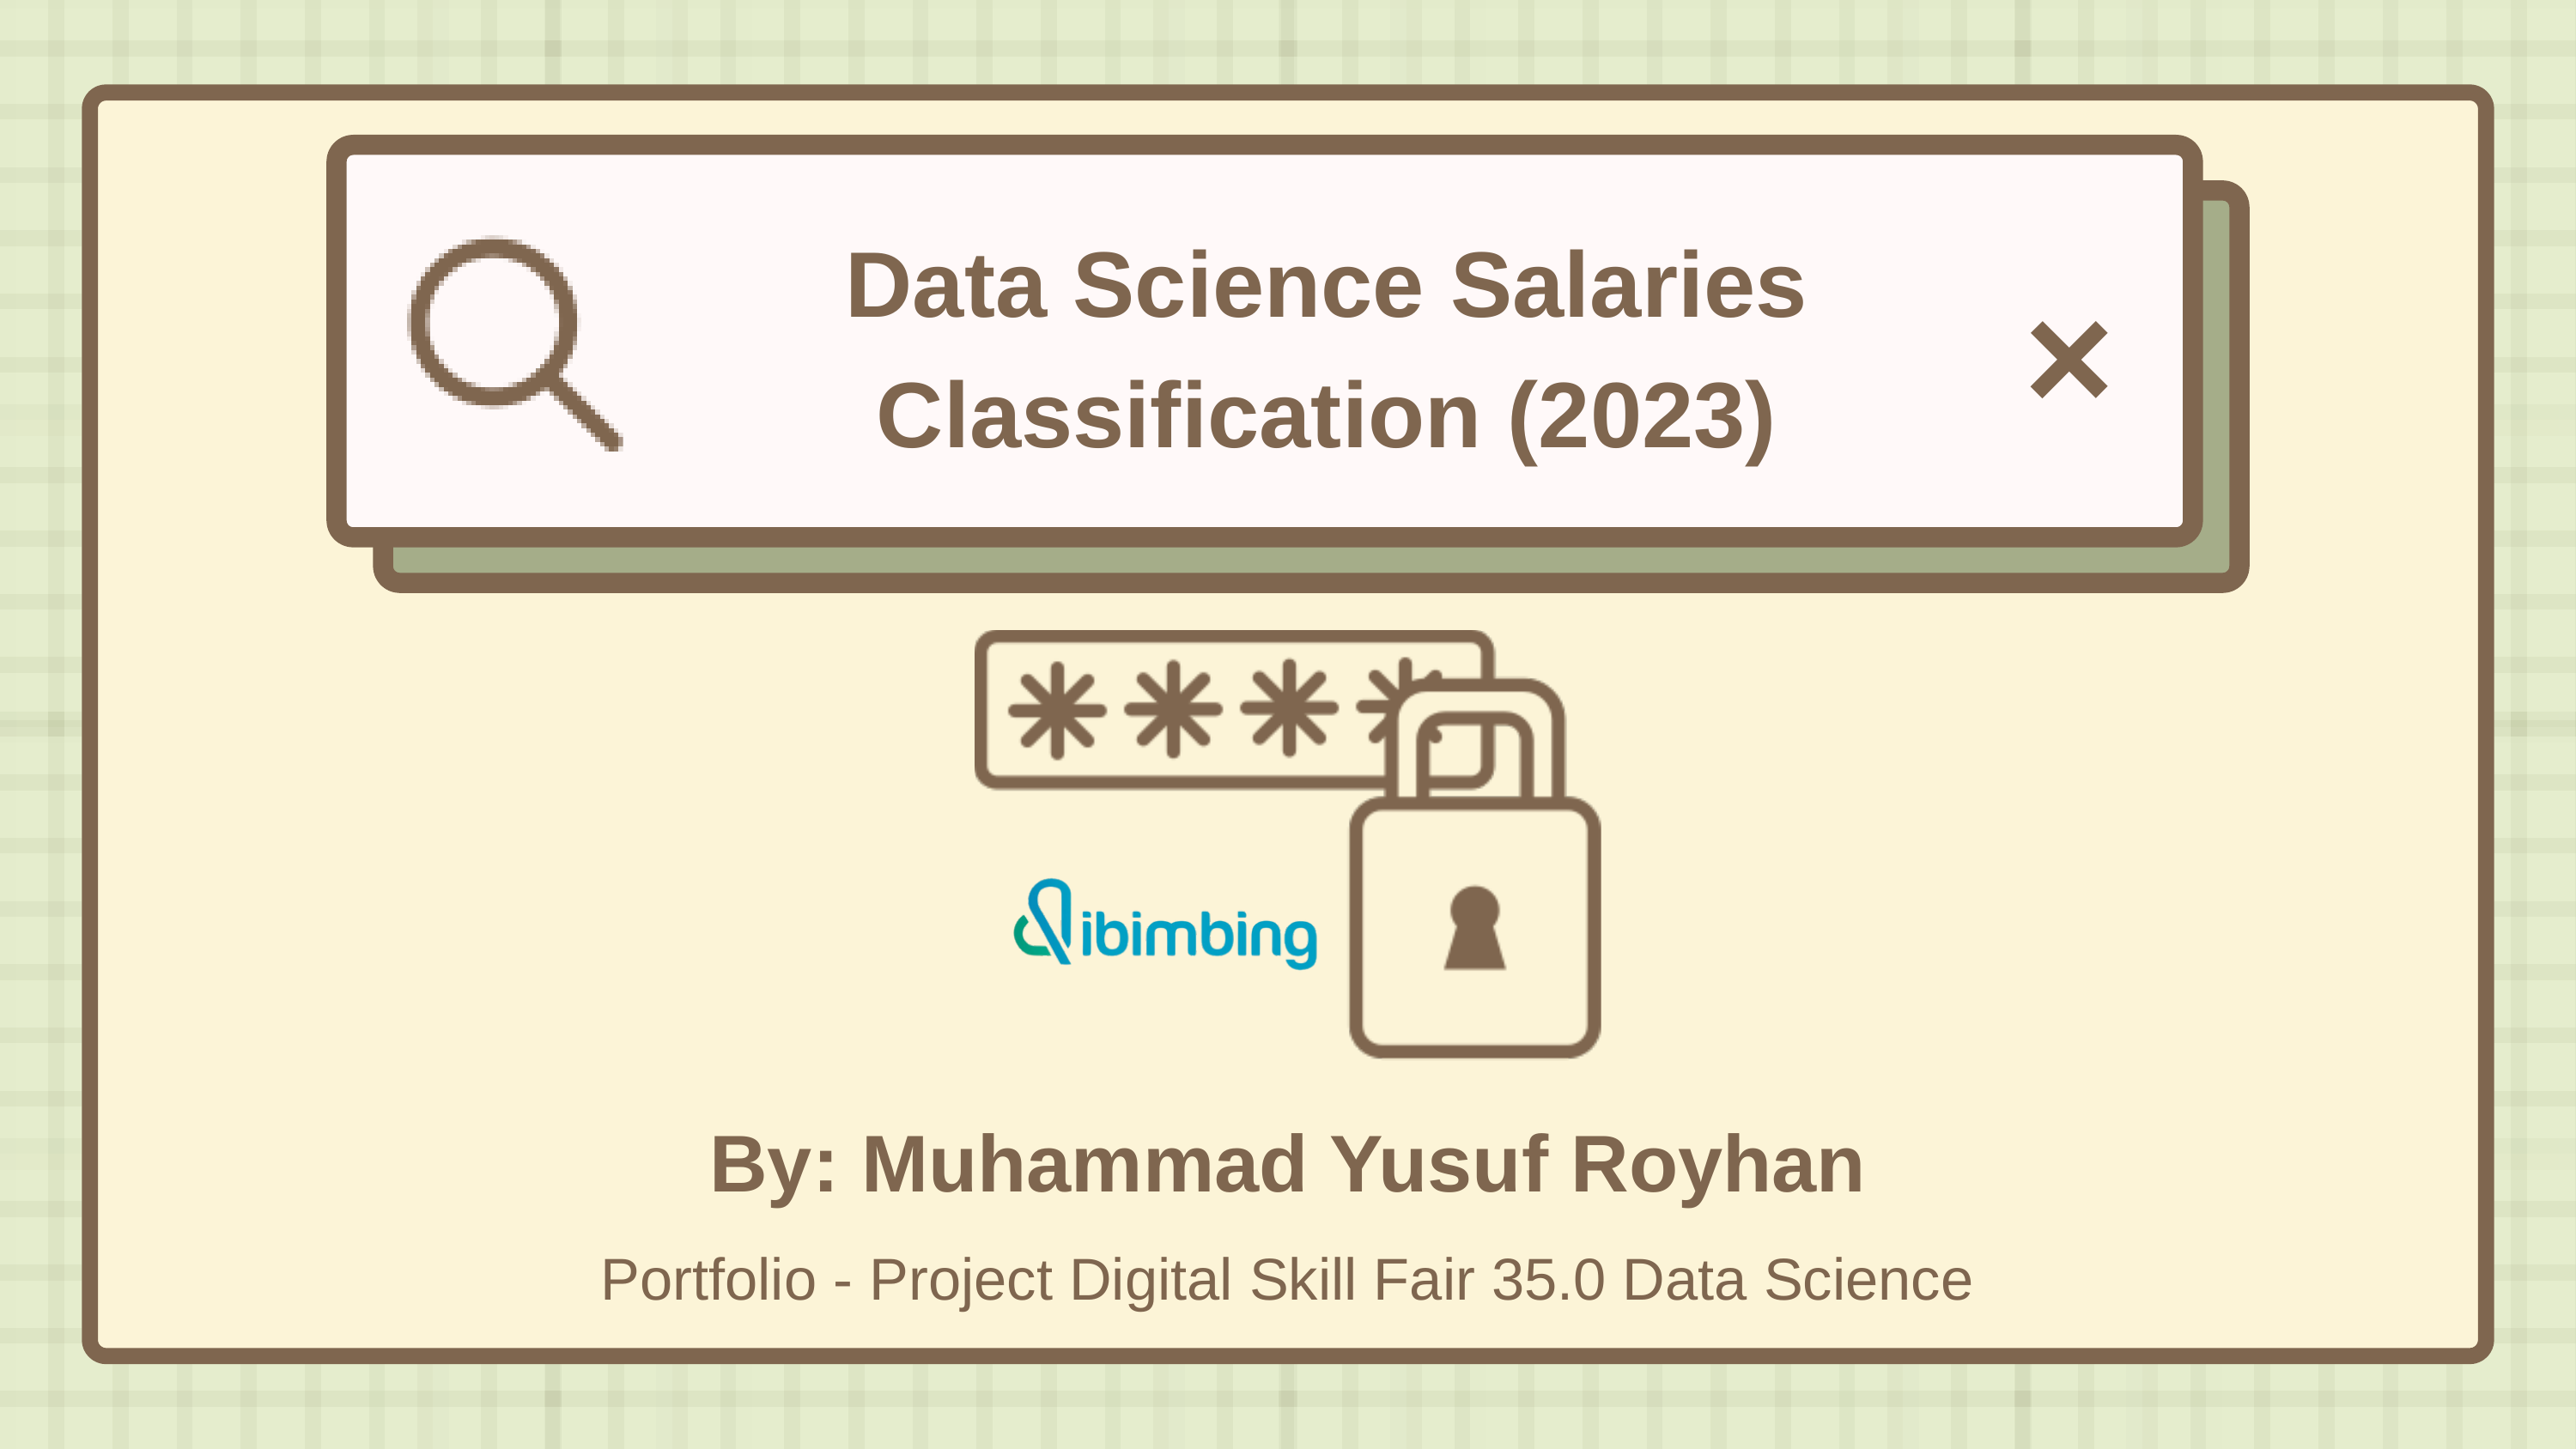

Data Science Salaries Classification (2023)
×

By: Muhammad Yusuf Royhan
Portfolio - Project Digital Skill Fair 35.0 Data Science